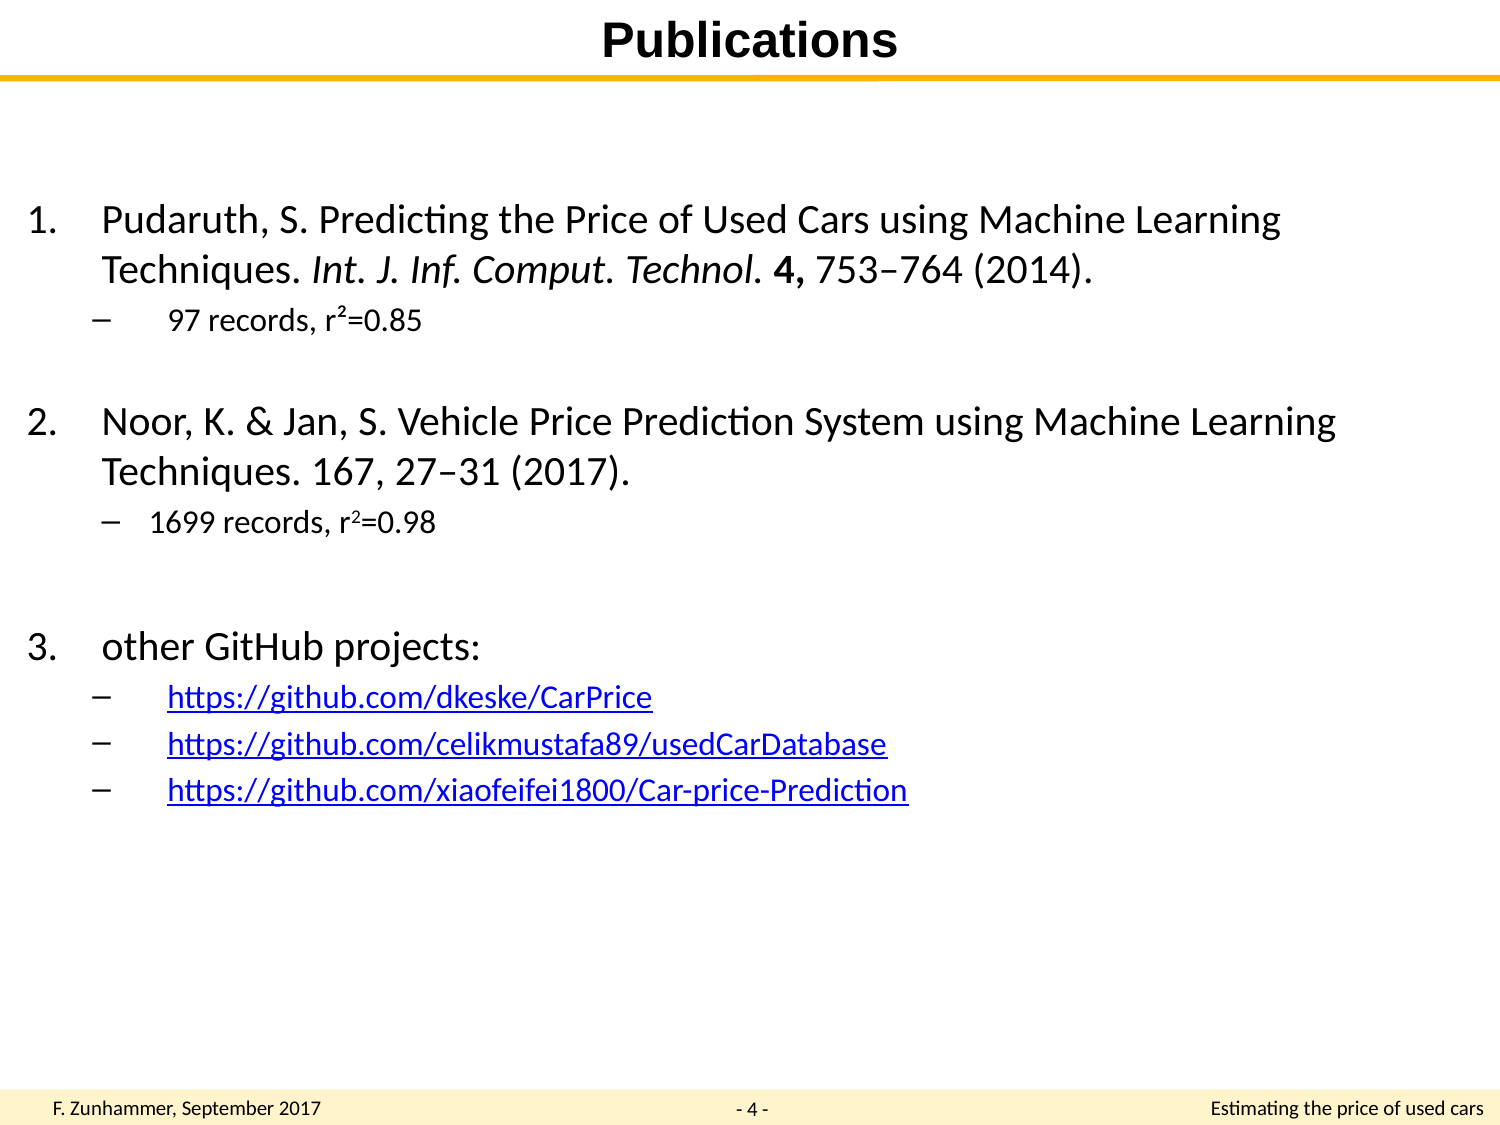

Publications
Pudaruth, S. Predicting the Price of Used Cars using Machine Learning Techniques. Int. J. Inf. Comput. Technol. 4, 753–764 (2014).
97 records, r²=0.85

Noor, K. & Jan, S. Vehicle Price Prediction System using Machine Learning Techniques. 167, 27–31 (2017).
1699 records, r2=0.98

other GitHub projects:
https://github.com/dkeske/CarPrice
https://github.com/celikmustafa89/usedCarDatabase
https://github.com/xiaofeifei1800/Car-price-Prediction